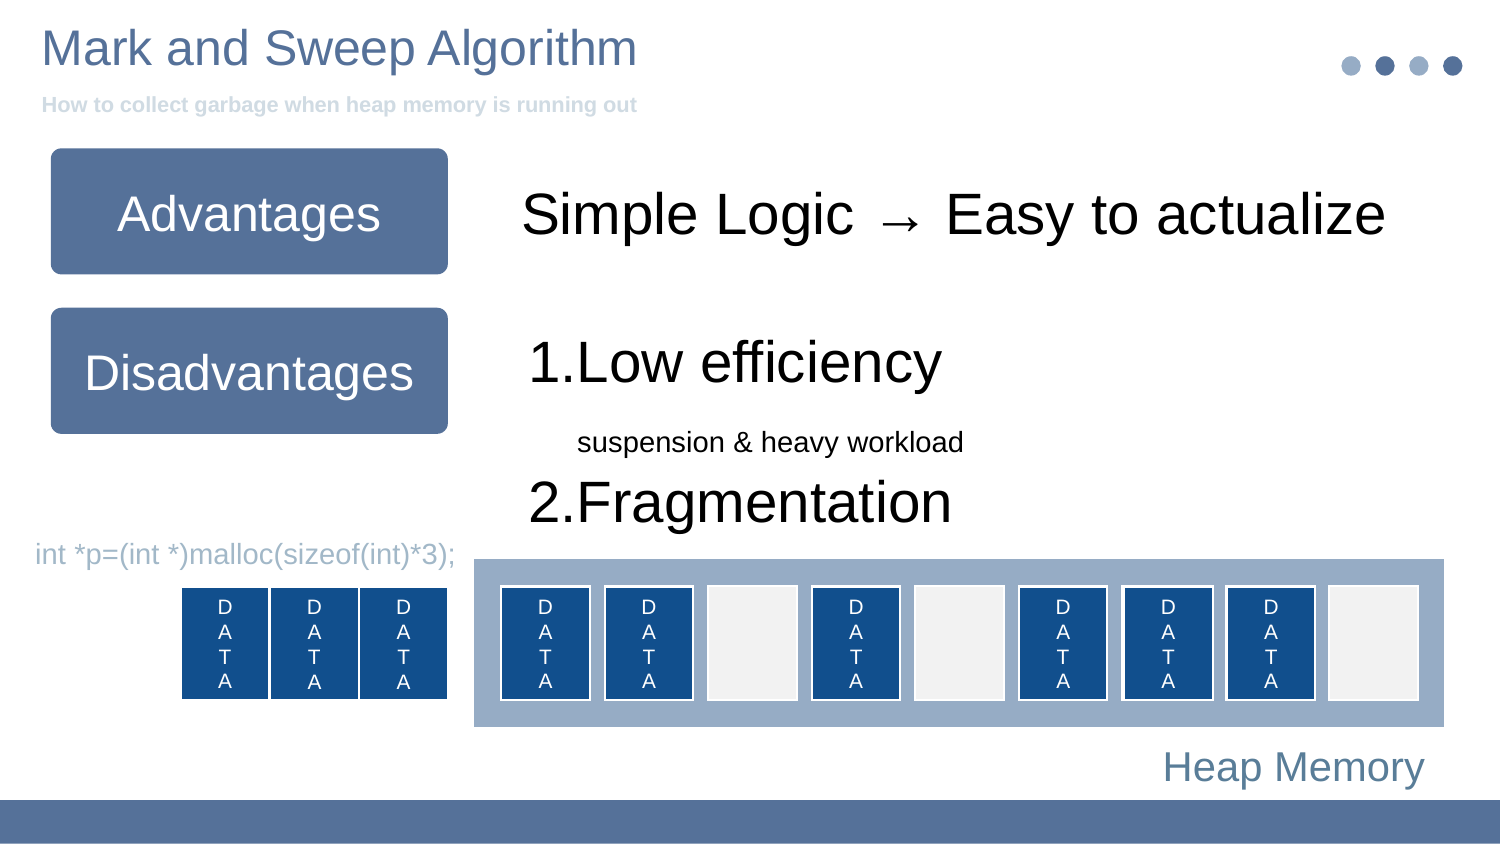

Mark and Sweep Algorithm

How to collect garbage when heap memory is running out
Advantages
Simple Logic → Easy to actualize
Disadvantages
1.Low efficiency
   suspension & heavy workload
2.Fragmentation

int *p=(int *)malloc(sizeof(int)*3);

D
A
T
A
D
A
T
A
D
A
T
A
D
A
T
A
D
A
T
A
D
A
T
A
D
A
T
A
D
A
T
A
D
A
T
A
Heap Memory